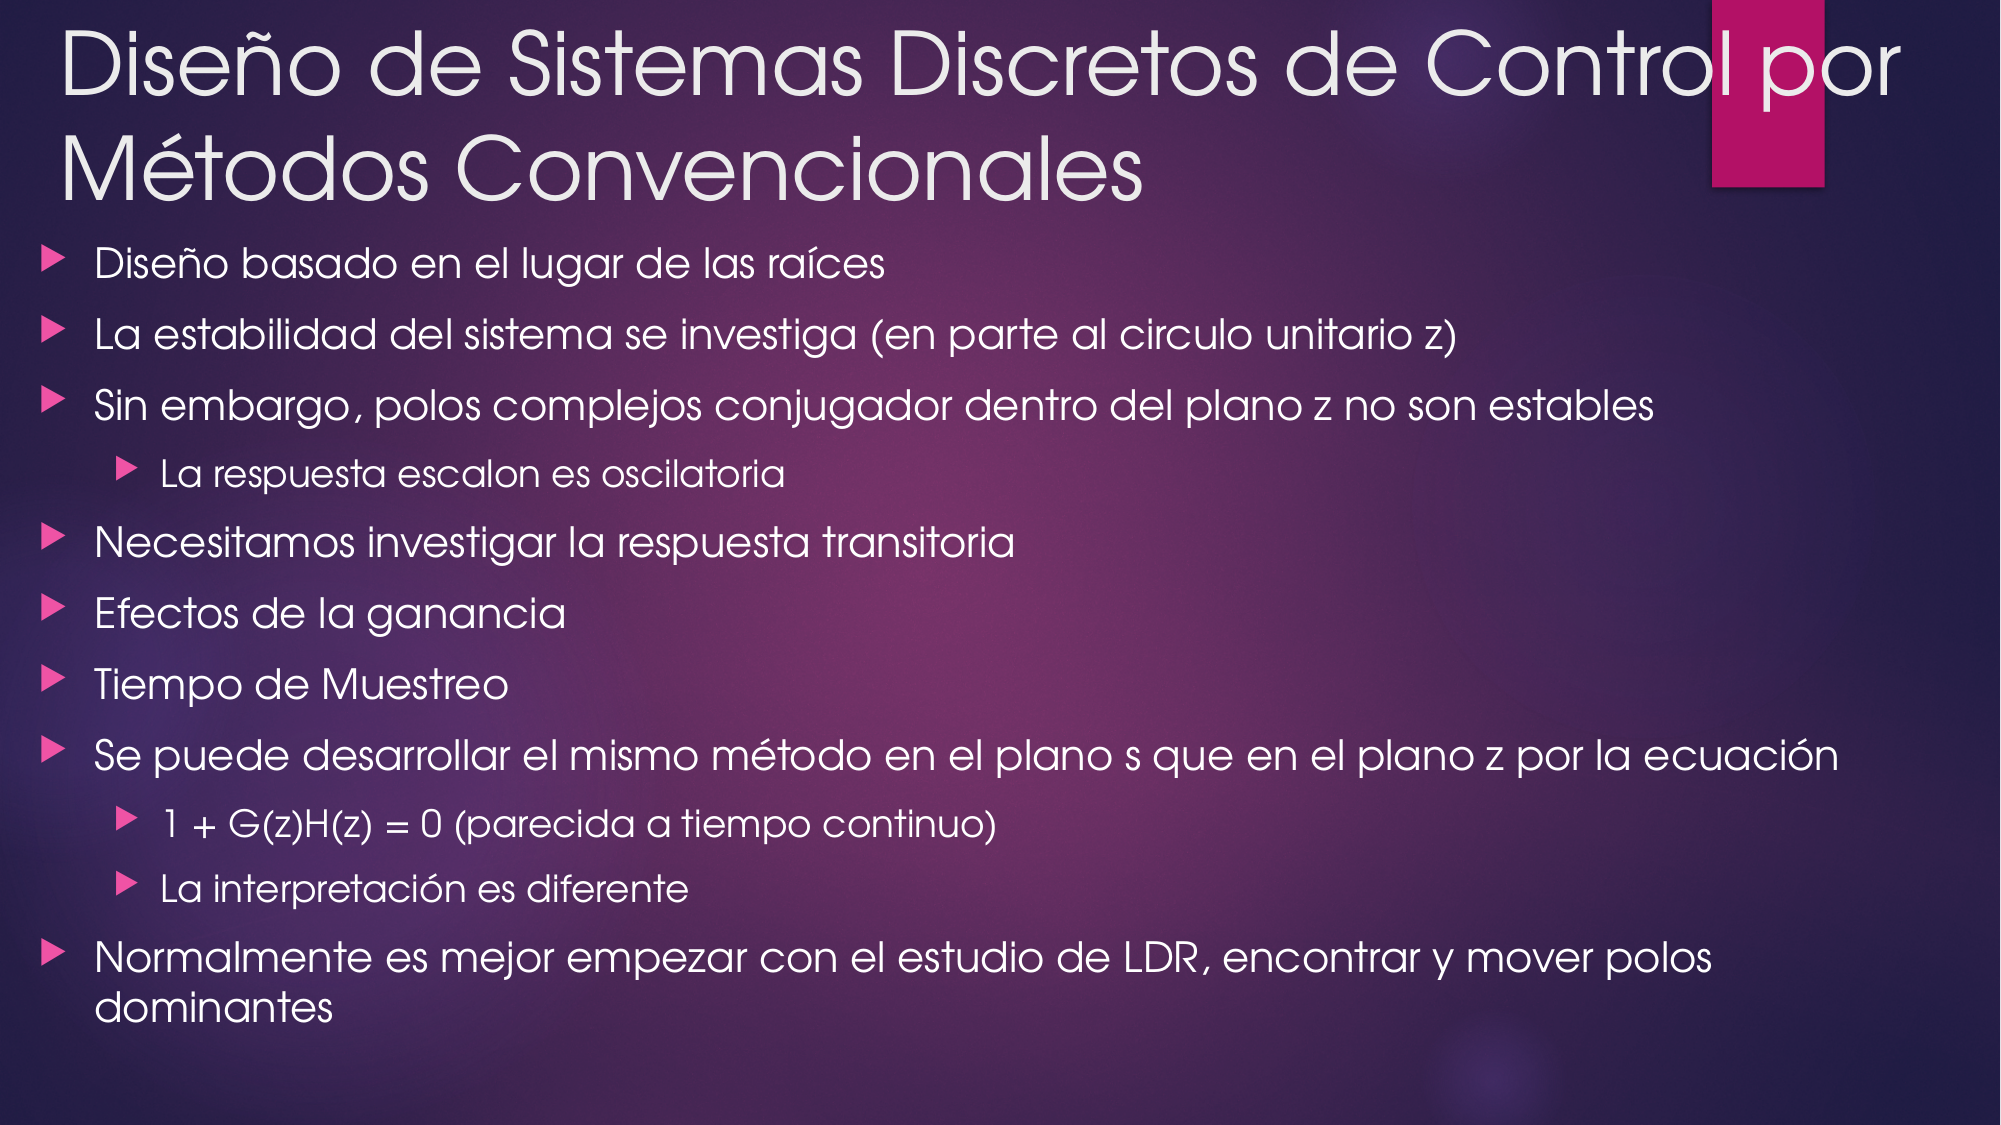

# Diseño de Sistemas Discretos de Control por Métodos Convencionales
Diseño basado en el lugar de las raíces
La estabilidad del sistema se investiga (en parte al circulo unitario z)
Sin embargo, polos complejos conjugador dentro del plano z no son estables
La respuesta escalon es oscilatoria
Necesitamos investigar la respuesta transitoria
Efectos de la ganancia
Tiempo de Muestreo
Se puede desarrollar el mismo método en el plano s que en el plano z por la ecuación
1 + G(z)H(z) = 0 (parecida a tiempo continuo)
La interpretación es diferente
Normalmente es mejor empezar con el estudio de LDR, encontrar y mover polos dominantes